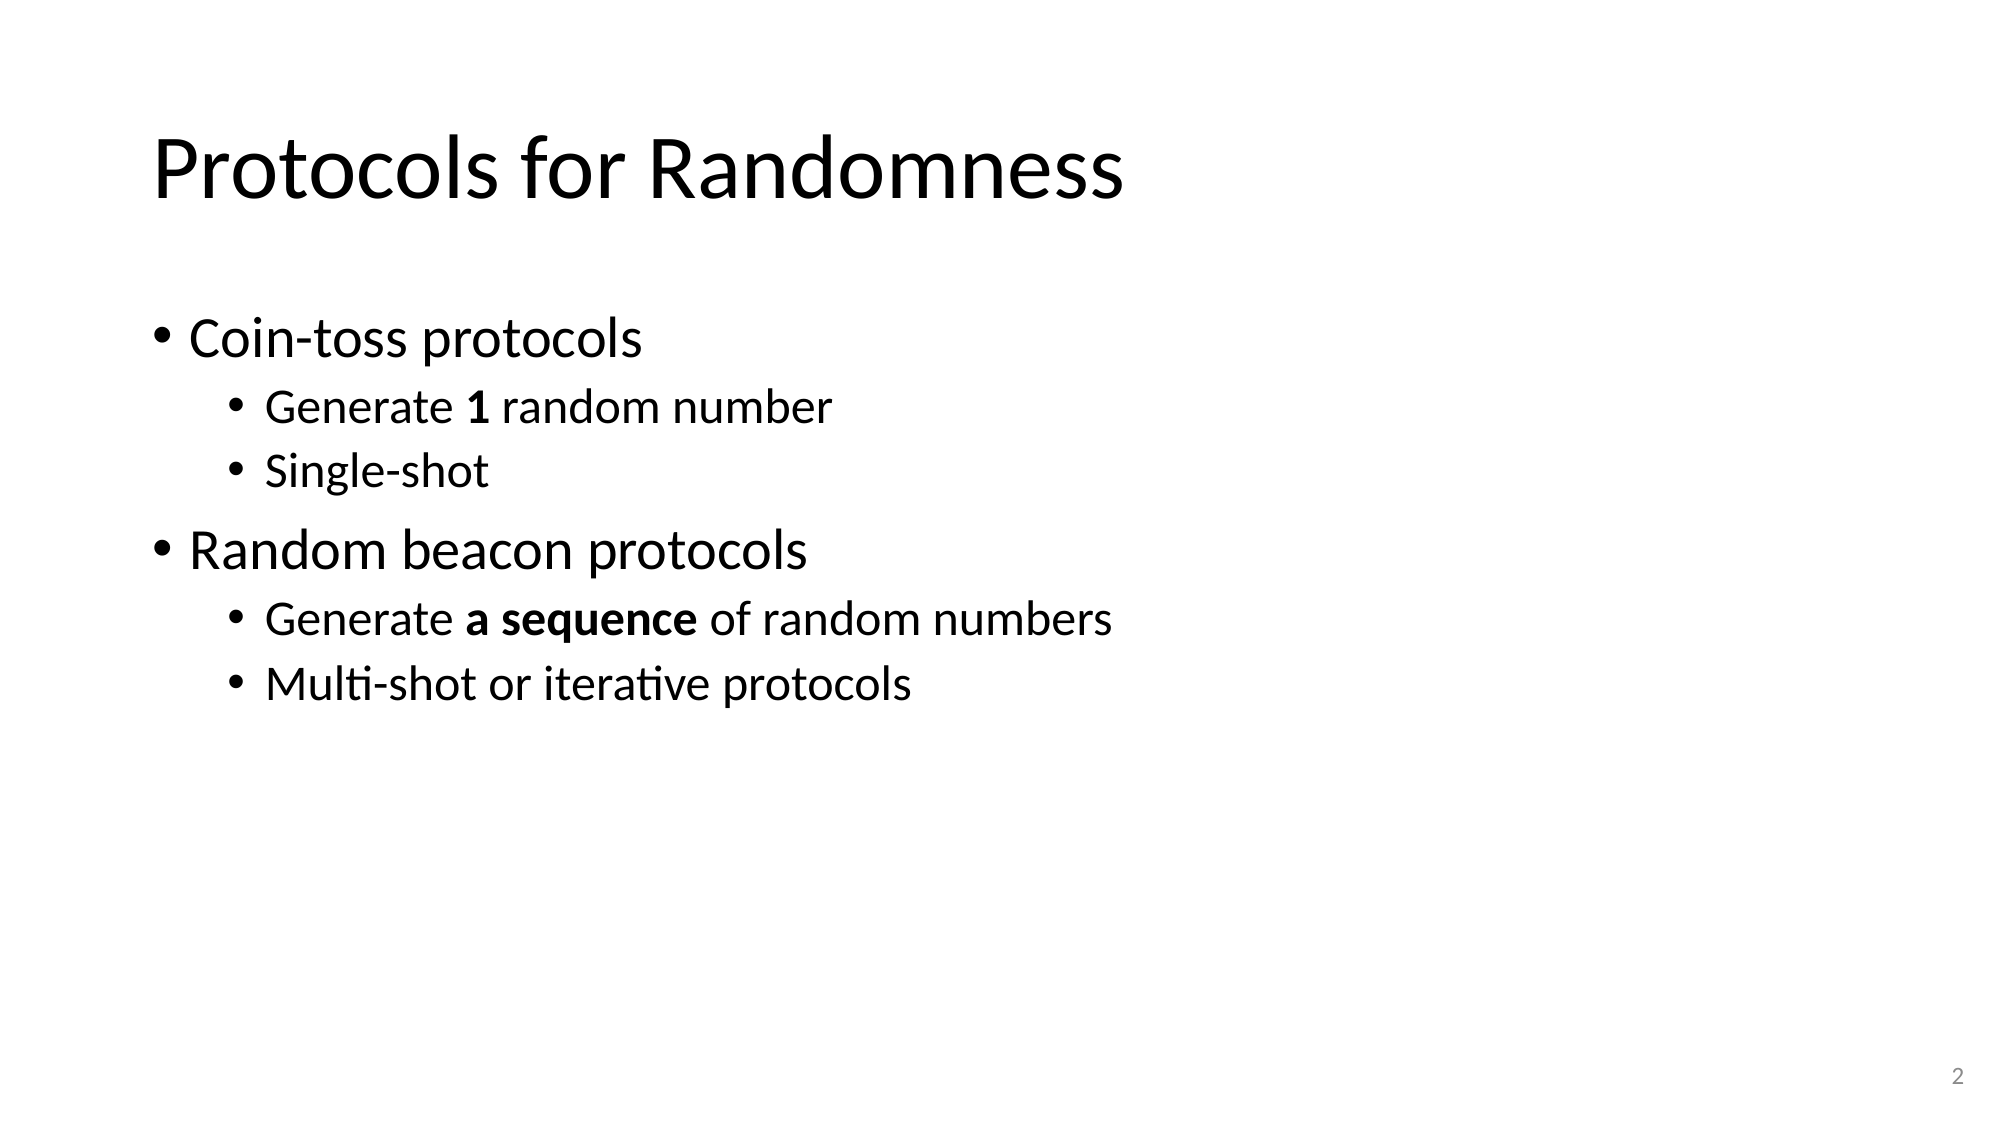

# Protocols for Randomness
Coin-toss protocols
Generate 1 random number
Single-shot
Random beacon protocols
Generate a sequence of random numbers
Multi-shot or iterative protocols
2